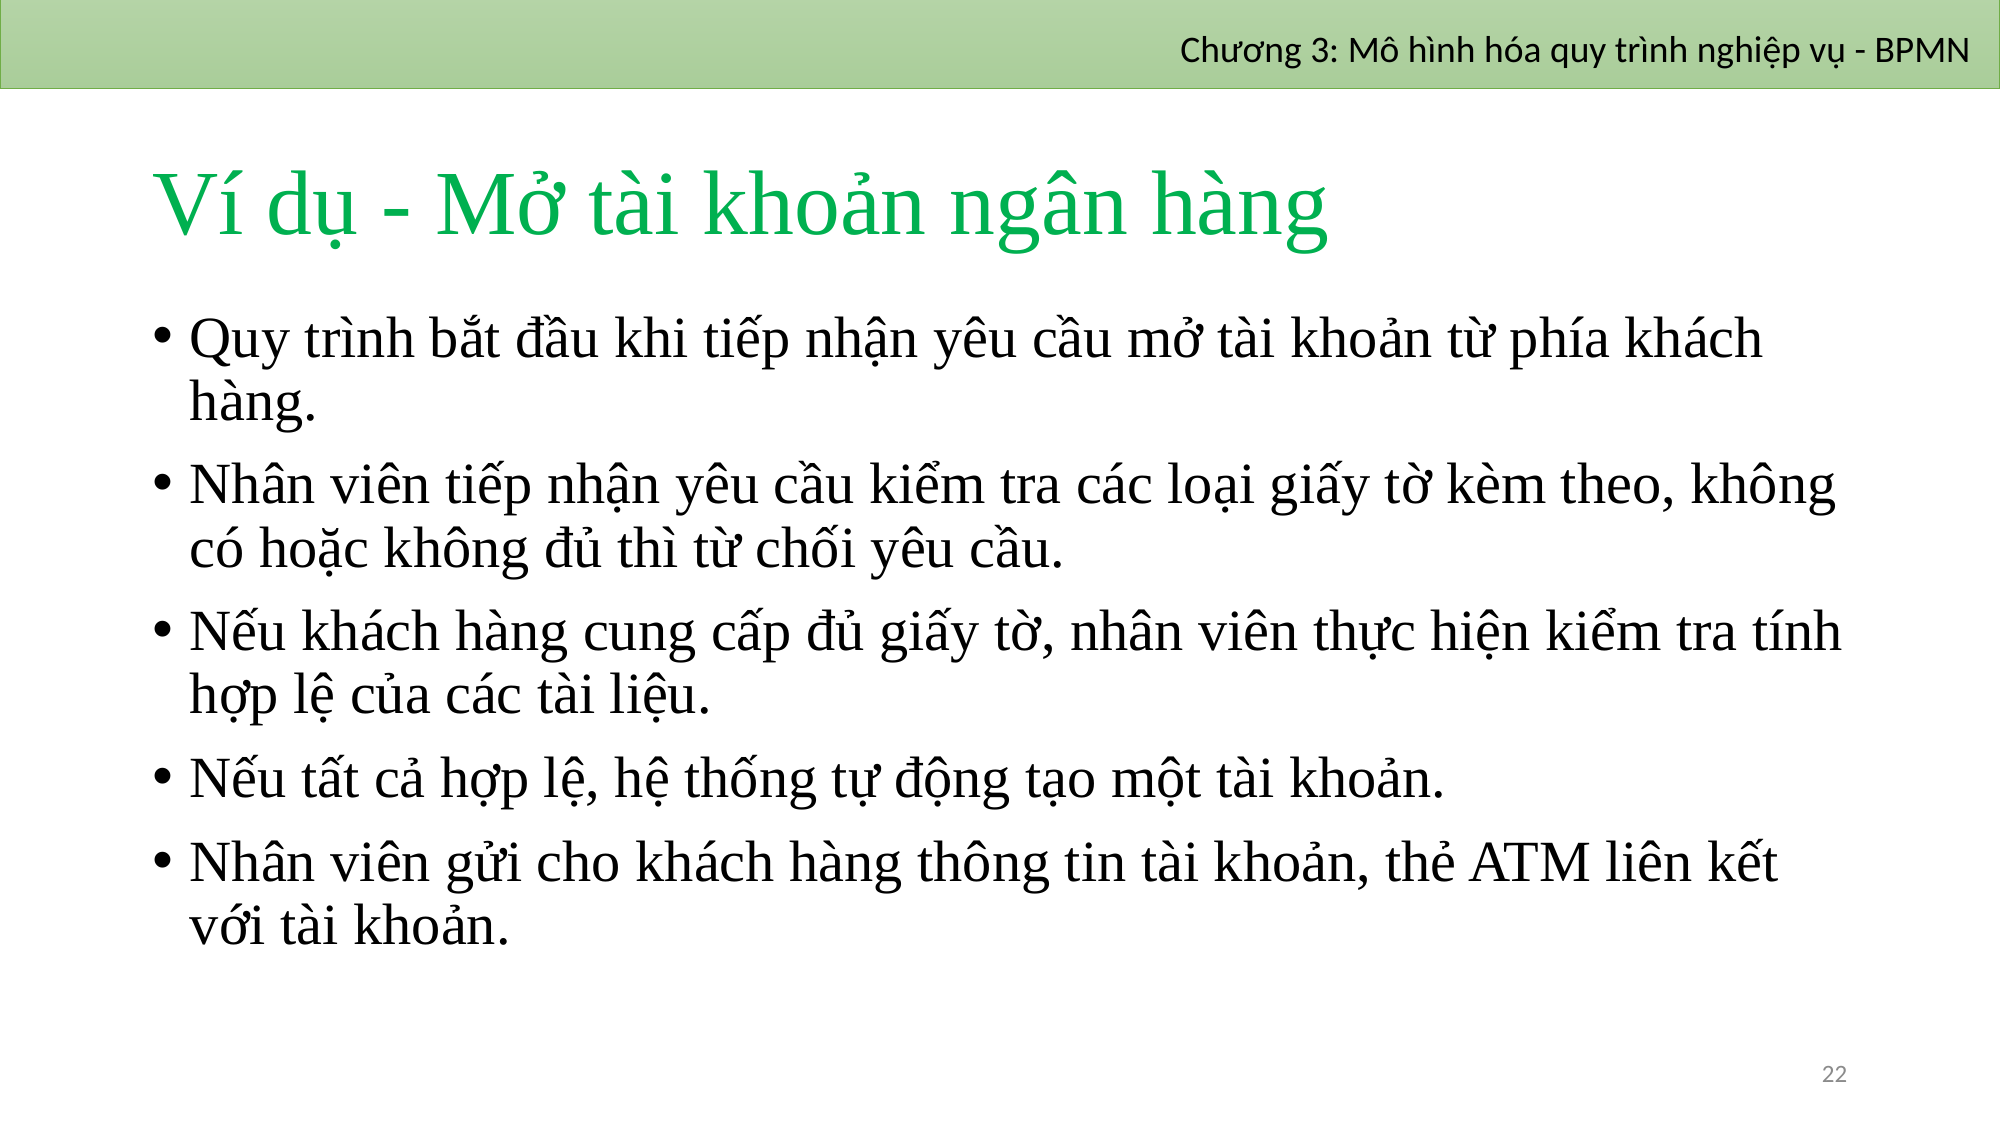

Chương 3: Mô hình hóa quy trình nghiệp vụ - BPMN
# Ví dụ - Mở tài khoản ngân hàng
Quy trình bắt đầu khi tiếp nhận yêu cầu mở tài khoản từ phía khách hàng.
Nhân viên tiếp nhận yêu cầu kiểm tra các loại giấy tờ kèm theo, không có hoặc không đủ thì từ chối yêu cầu.
Nếu khách hàng cung cấp đủ giấy tờ, nhân viên thực hiện kiểm tra tính hợp lệ của các tài liệu.
Nếu tất cả hợp lệ, hệ thống tự động tạo một tài khoản.
Nhân viên gửi cho khách hàng thông tin tài khoản, thẻ ATM liên kết với tài khoản.
22